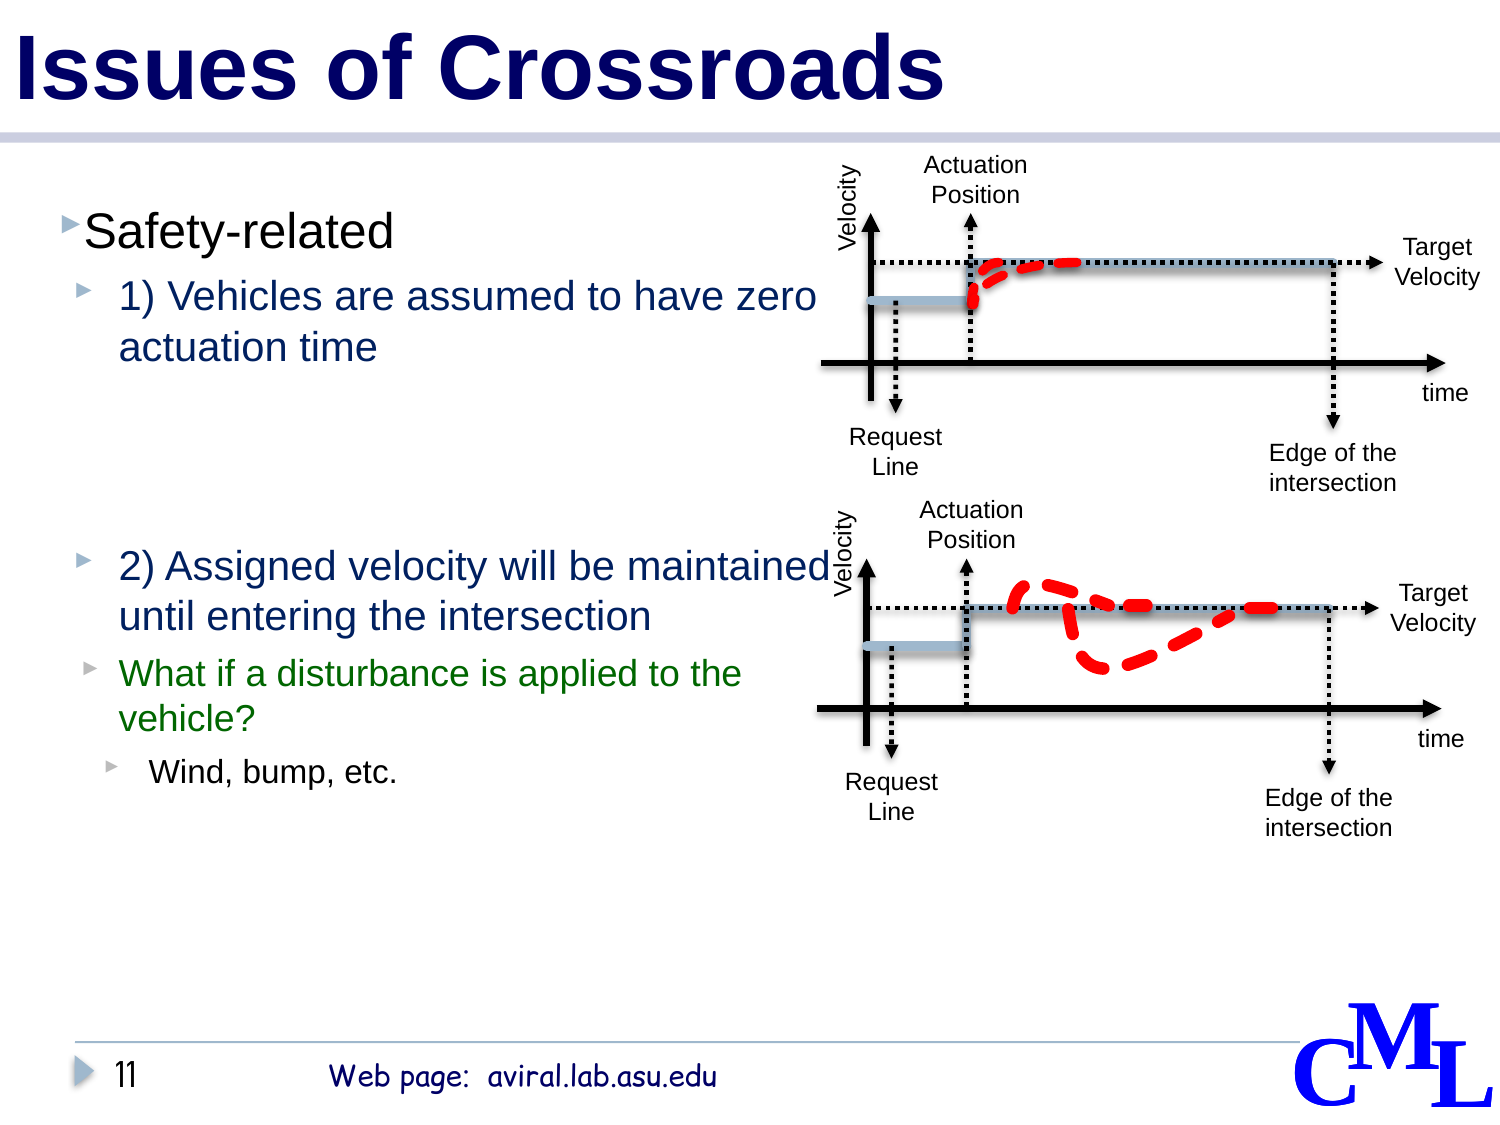

# Issues of Crossroads
Actuation Position
Velocity
Target Velocity
time
Request Line
Edge of the intersection
Safety-related
1) Vehicles are assumed to have zero actuation time

2) Assigned velocity will be maintained until entering the intersection
What if a disturbance is applied to the vehicle?
Wind, bump, etc.

Actuation Position
Velocity
Target Velocity
time
Request Line
Edge of the intersection

11